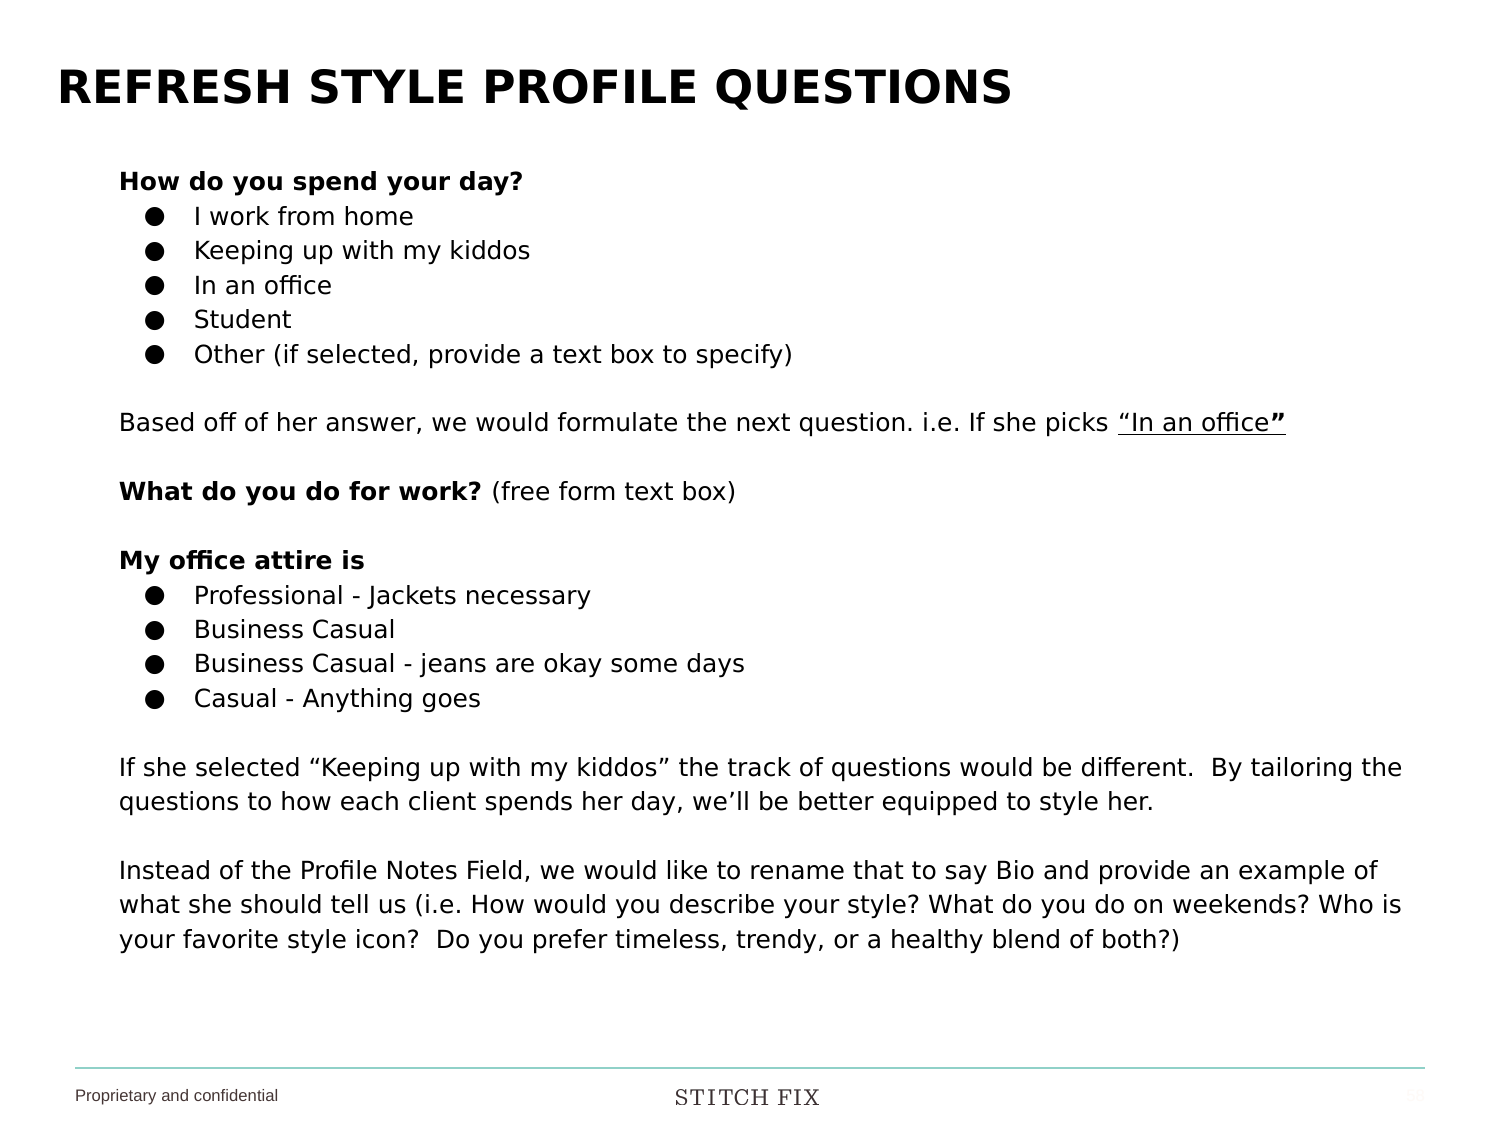

REFRESH STYLE PROFILE QUESTIONS
How do you spend your day?
I work from home
Keeping up with my kiddos
In an office
Student
Other (if selected, provide a text box to specify)

Based off of her answer, we would formulate the next question. i.e. If she picks “In an office”

What do you do for work? (free form text box)

My office attire is
Professional - Jackets necessary
Business Casual
Business Casual - jeans are okay some days
Casual - Anything goes

If she selected “Keeping up with my kiddos” the track of questions would be different.  By tailoring the questions to how each client spends her day, we’ll be better equipped to style her.

Instead of the Profile Notes Field, we would like to rename that to say Bio and provide an example of what she should tell us (i.e. How would you describe your style? What do you do on weekends? Who is your favorite style icon?  Do you prefer timeless, trendy, or a healthy blend of both?)

58